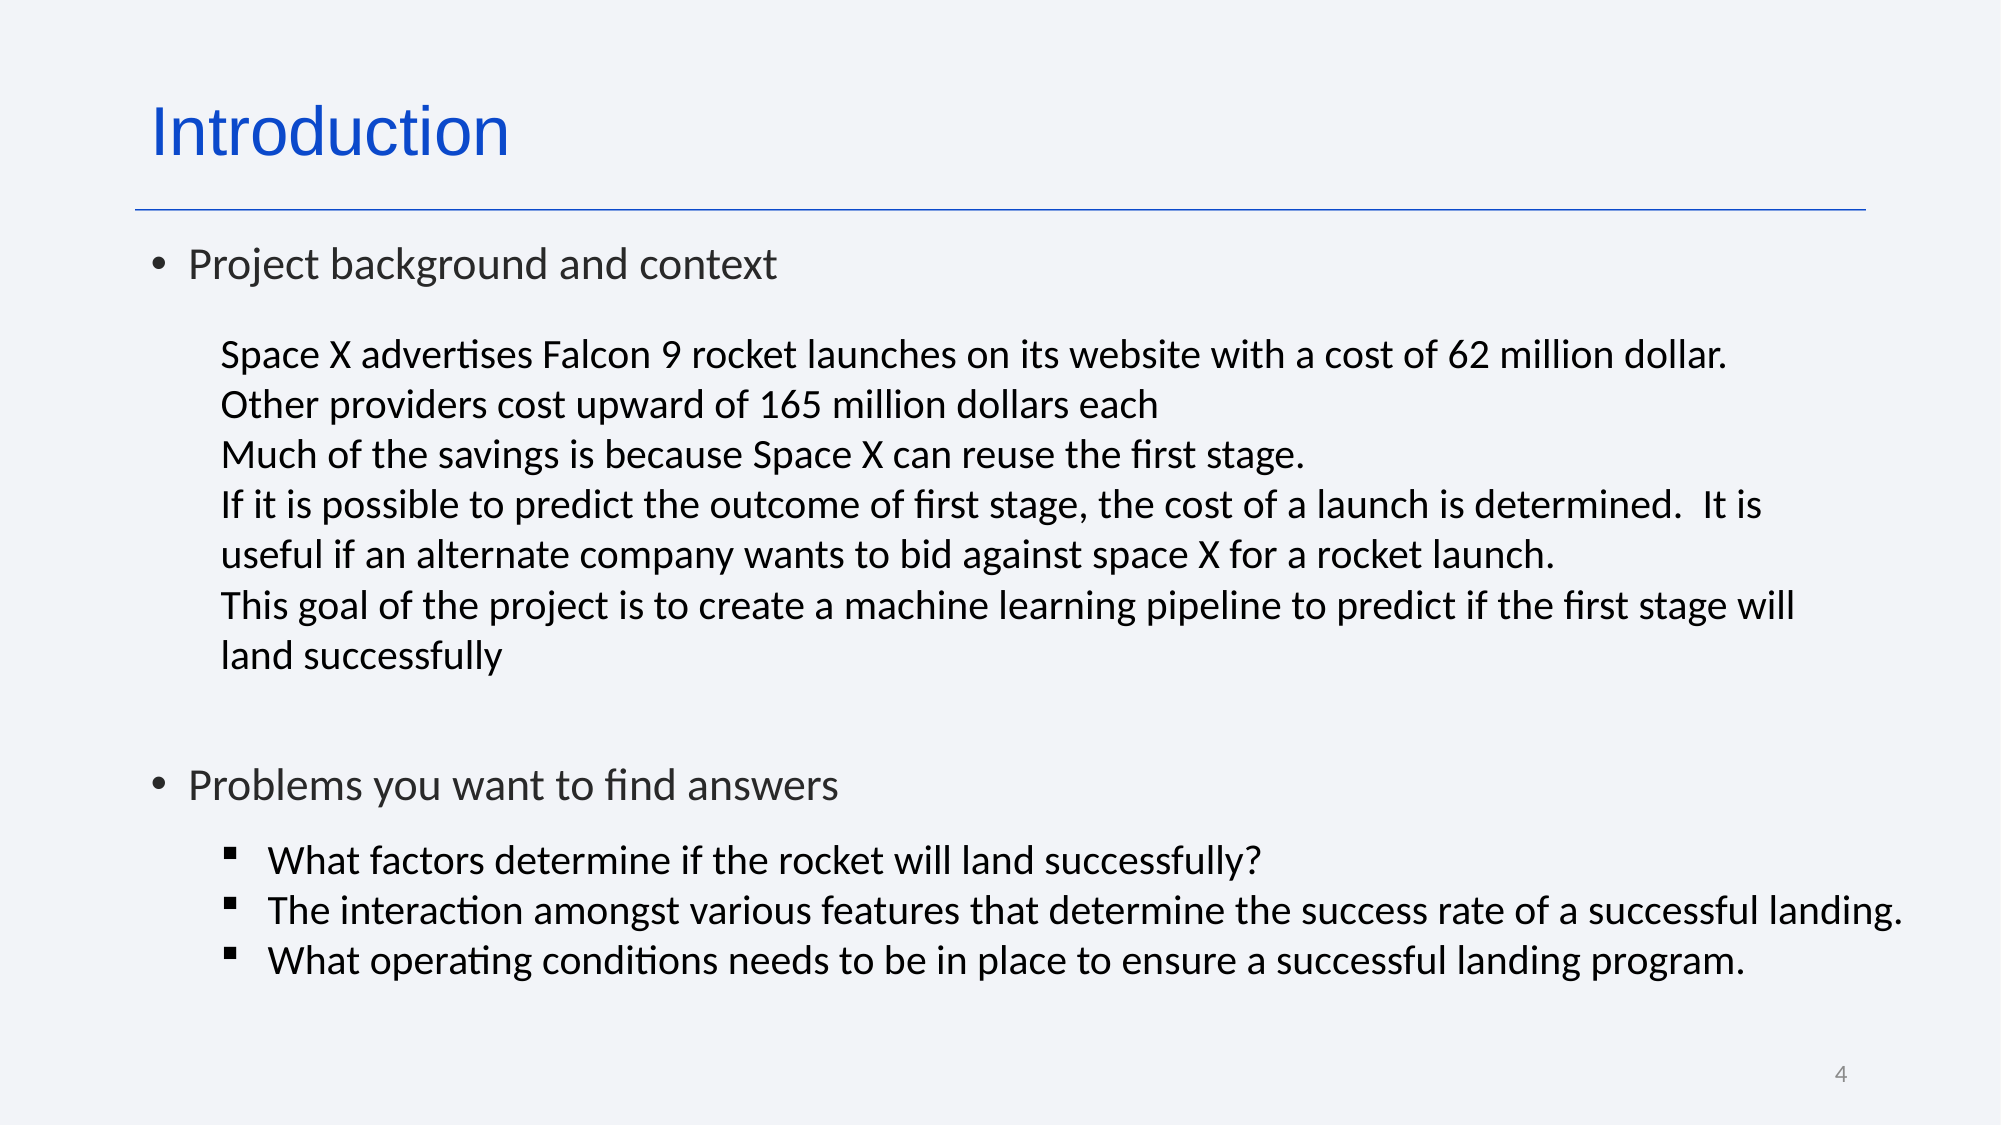

Introduction
Project background and context
Space X advertises Falcon 9 rocket launches on its website with a cost of 62 million dollar.
Other providers cost upward of 165 million dollars each
Much of the savings is because Space X can reuse the first stage.
If it is possible to predict the outcome of first stage, the cost of a launch is determined.  It is useful if an alternate company wants to bid against space X for a rocket launch.
This goal of the project is to create a machine learning pipeline to predict if the first stage will land successfully
Problems you want to find answers
What factors determine if the rocket will land successfully?
The interaction amongst various features that determine the success rate of a successful landing.
What operating conditions needs to be in place to ensure a successful landing program.
4